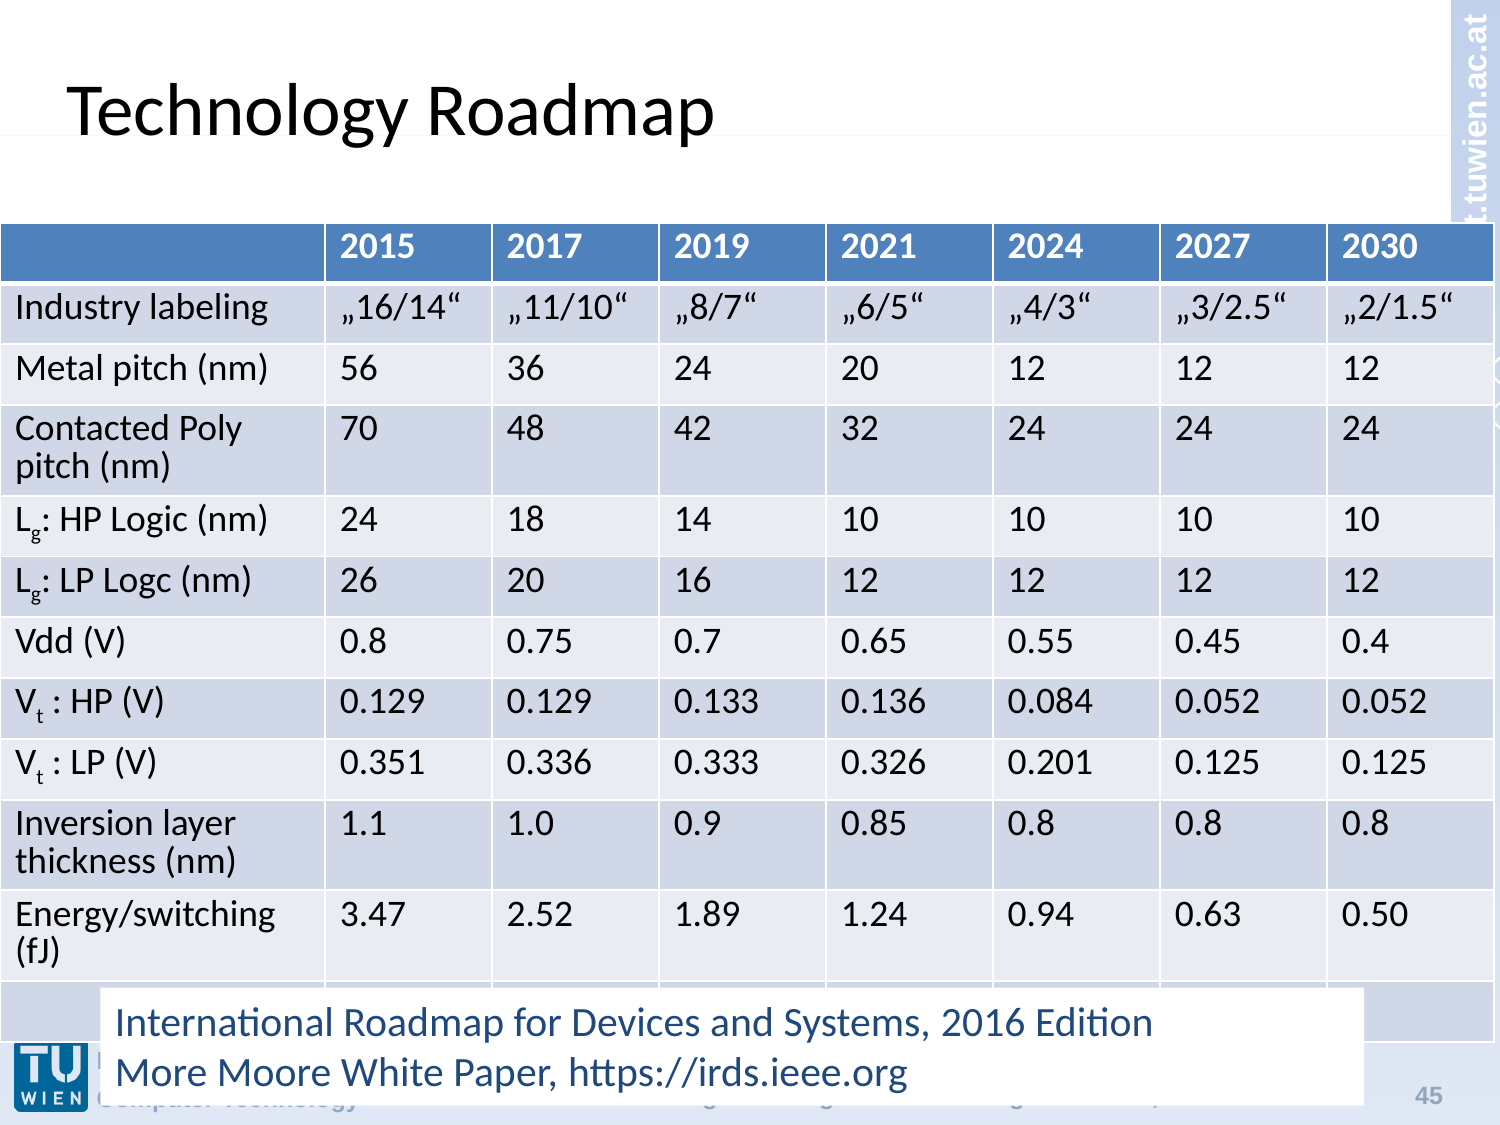

# Technology Roadmap
|  | 2015 | 2017 | 2019 | 2021 | 2024 | 2027 | 2030 |
| --- | --- | --- | --- | --- | --- | --- | --- |
| Industry labeling | „16/14“ | „11/10“ | „8/7“ | „6/5“ | „4/3“ | „3/2.5“ | „2/1.5“ |
| Metal pitch (nm) | 56 | 36 | 24 | 20 | 12 | 12 | 12 |
| Contacted Poly pitch (nm) | 70 | 48 | 42 | 32 | 24 | 24 | 24 |
| Lg: HP Logic (nm) | 24 | 18 | 14 | 10 | 10 | 10 | 10 |
| Lg: LP Logc (nm) | 26 | 20 | 16 | 12 | 12 | 12 | 12 |
| Vdd (V) | 0.8 | 0.75 | 0.7 | 0.65 | 0.55 | 0.45 | 0.4 |
| Vt : HP (V) | 0.129 | 0.129 | 0.133 | 0.136 | 0.084 | 0.052 | 0.052 |
| Vt : LP (V) | 0.351 | 0.336 | 0.333 | 0.326 | 0.201 | 0.125 | 0.125 |
| Inversion layer thickness (nm) | 1.1 | 1.0 | 0.9 | 0.85 | 0.8 | 0.8 | 0.8 |
| Energy/switching (fJ) | 3.47 | 2.52 | 1.89 | 1.24 | 0.94 | 0.63 | 0.50 |
|  |  |  |  |  |  |  |  |
International Roadmap for Devices and Systems, 2016 Edition
More Moore White Paper, https://irds.ieee.org
Digitale Integrierte Schaltungen 384.086, Axel Jantsch
45